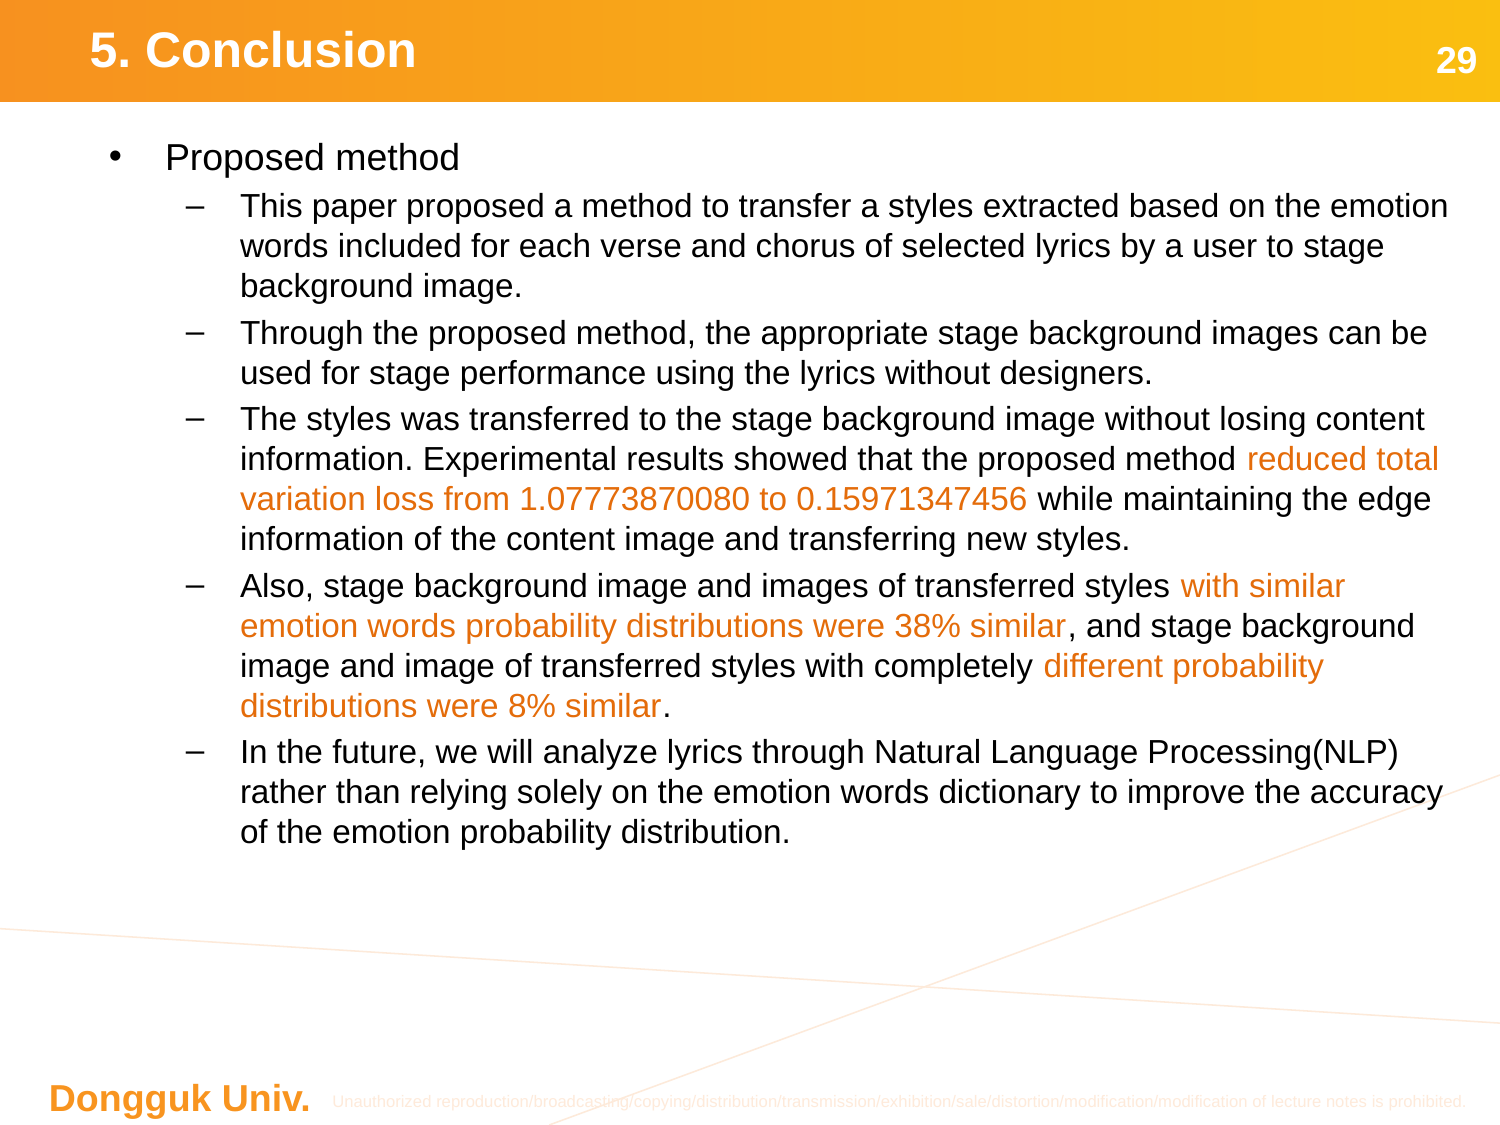

# 5. Conclusion
29
Proposed method
This paper proposed a method to transfer a styles extracted based on the emotion words included for each verse and chorus of selected lyrics by a user to stage background image.
Through the proposed method, the appropriate stage background images can be used for stage performance using the lyrics without designers.
The styles was transferred to the stage background image without losing content information. Experimental results showed that the proposed method reduced total variation loss from 1.07773870080 to 0.15971347456 while maintaining the edge information of the content image and transferring new styles.
Also, stage background image and images of transferred styles with similar emotion words probability distributions were 38% similar, and stage background image and image of transferred styles with completely different probability distributions were 8% similar.
In the future, we will analyze lyrics through Natural Language Processing(NLP) rather than relying solely on the emotion words dictionary to improve the accuracy of the emotion probability distribution.